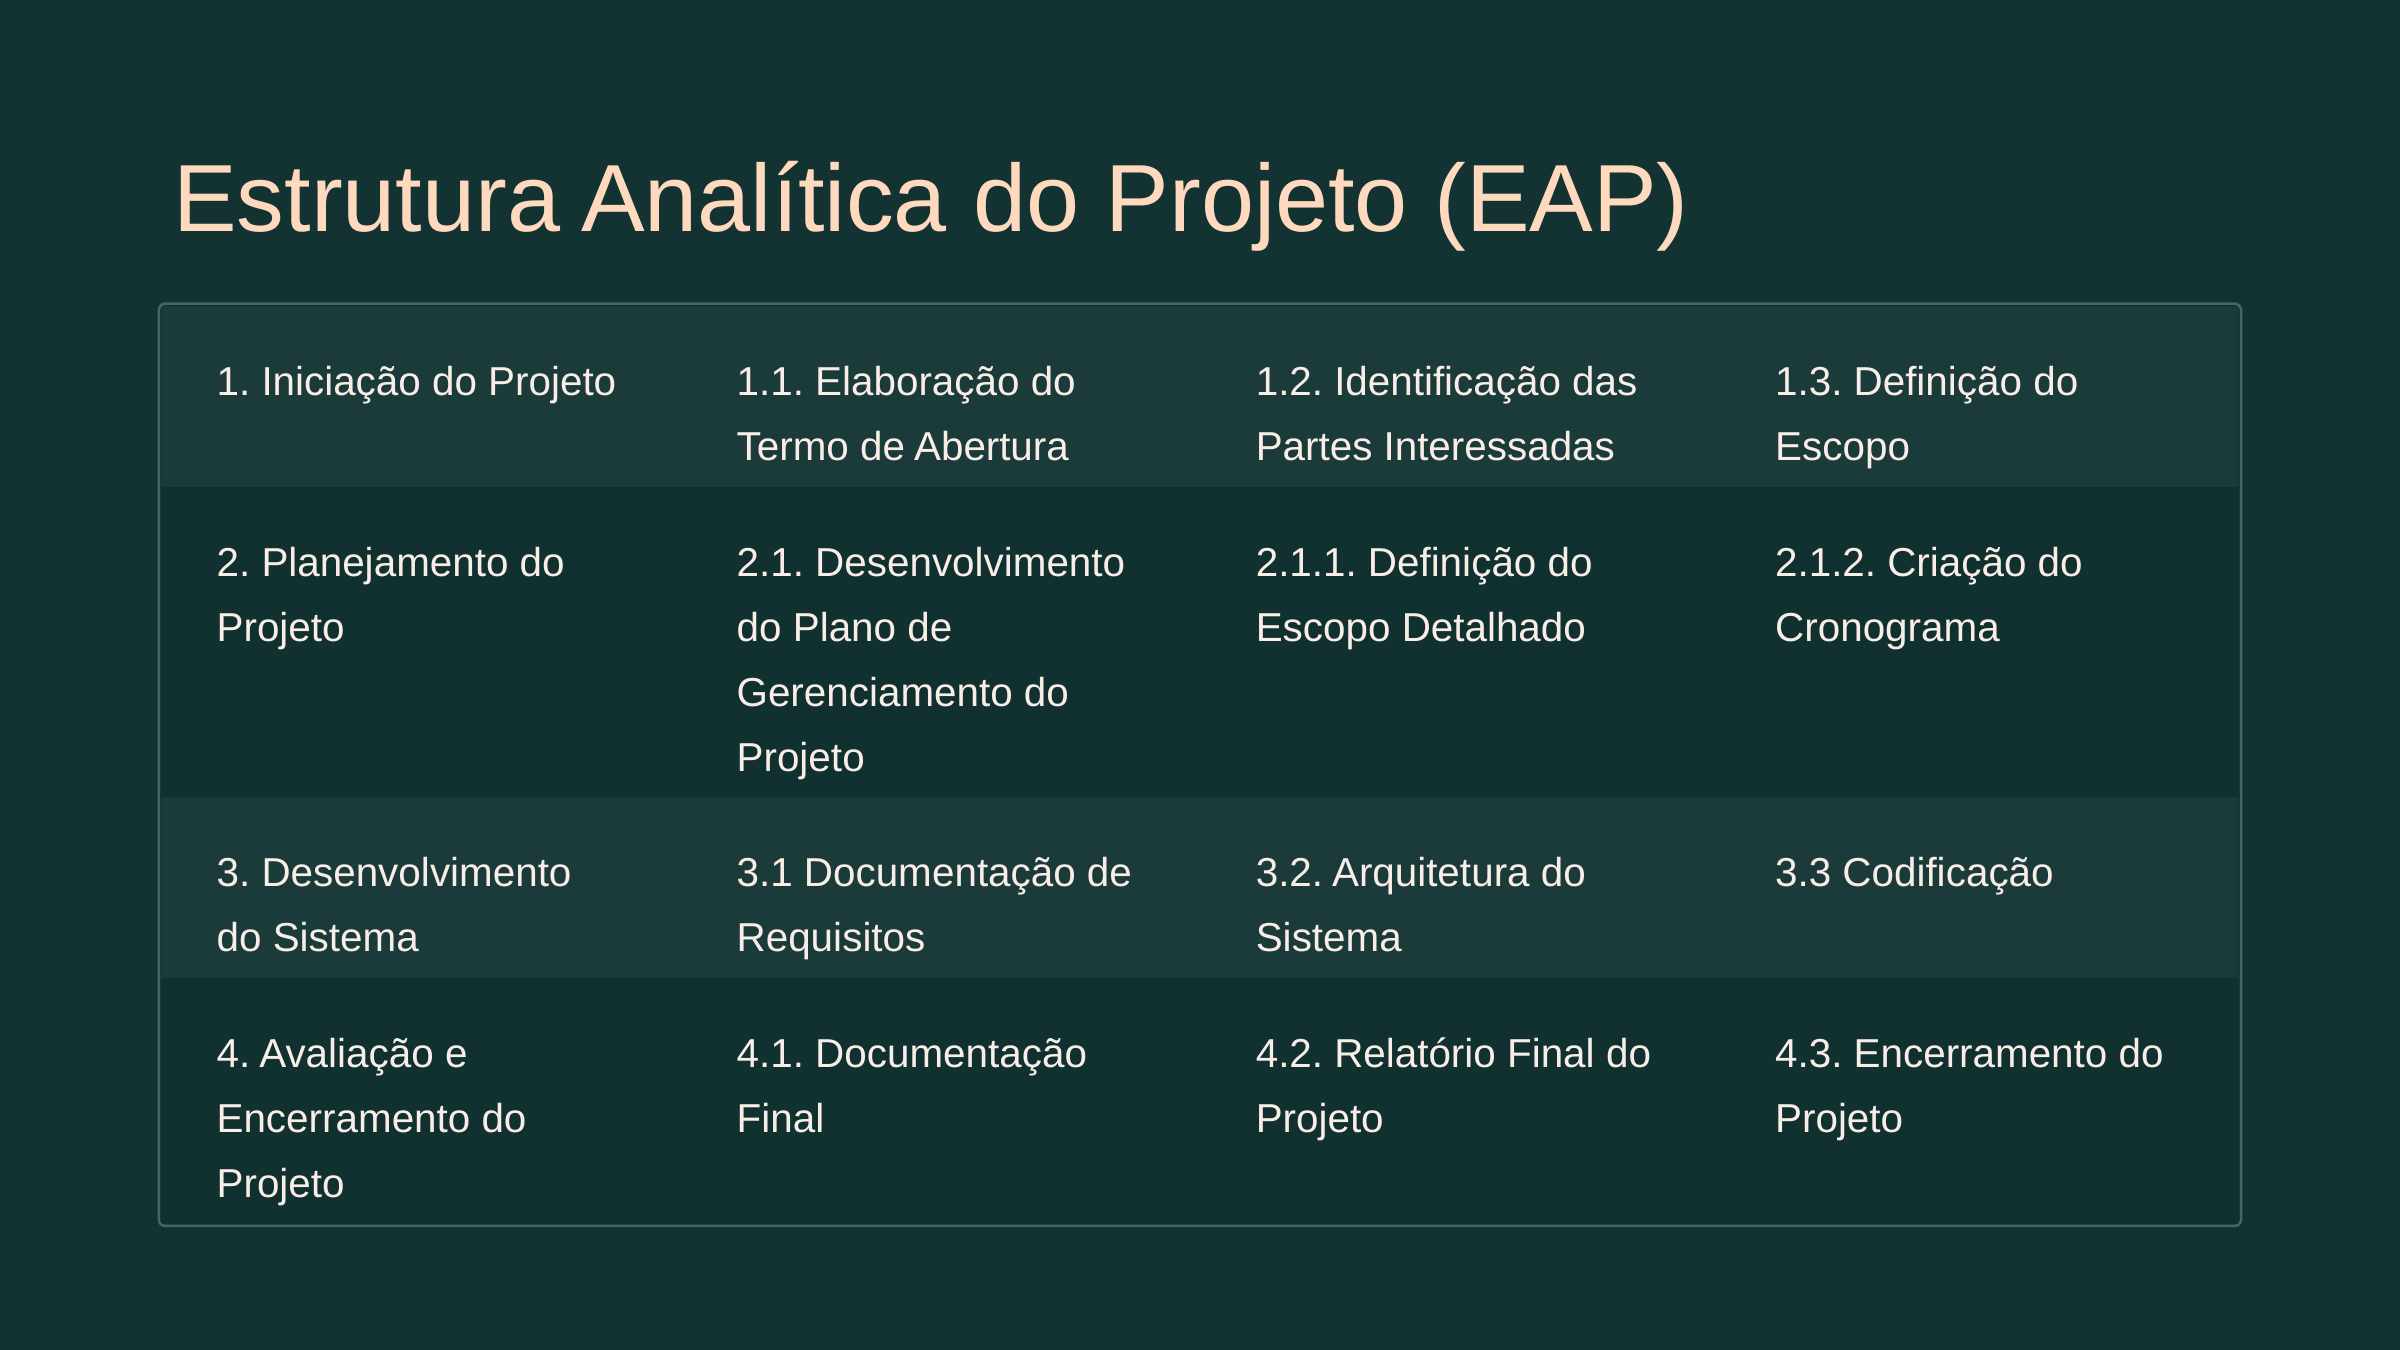

Estrutura Analítica do Projeto (EAP)

1. Iniciação do Projeto
1.1. Elaboração do Termo de Abertura
1.2. Identificação das Partes Interessadas
1.3. Definição do Escopo

2. Planejamento do Projeto
2.1. Desenvolvimento do Plano de Gerenciamento do Projeto
2.1.1. Definição do Escopo Detalhado
2.1.2. Criação do Cronograma

3. Desenvolvimento do Sistema
3.1 Documentação de Requisitos
3.2. Arquitetura do Sistema
3.3 Codificação

4. Avaliação e Encerramento do Projeto
4.1. Documentação Final
4.2. Relatório Final do Projeto
4.3. Encerramento do Projeto